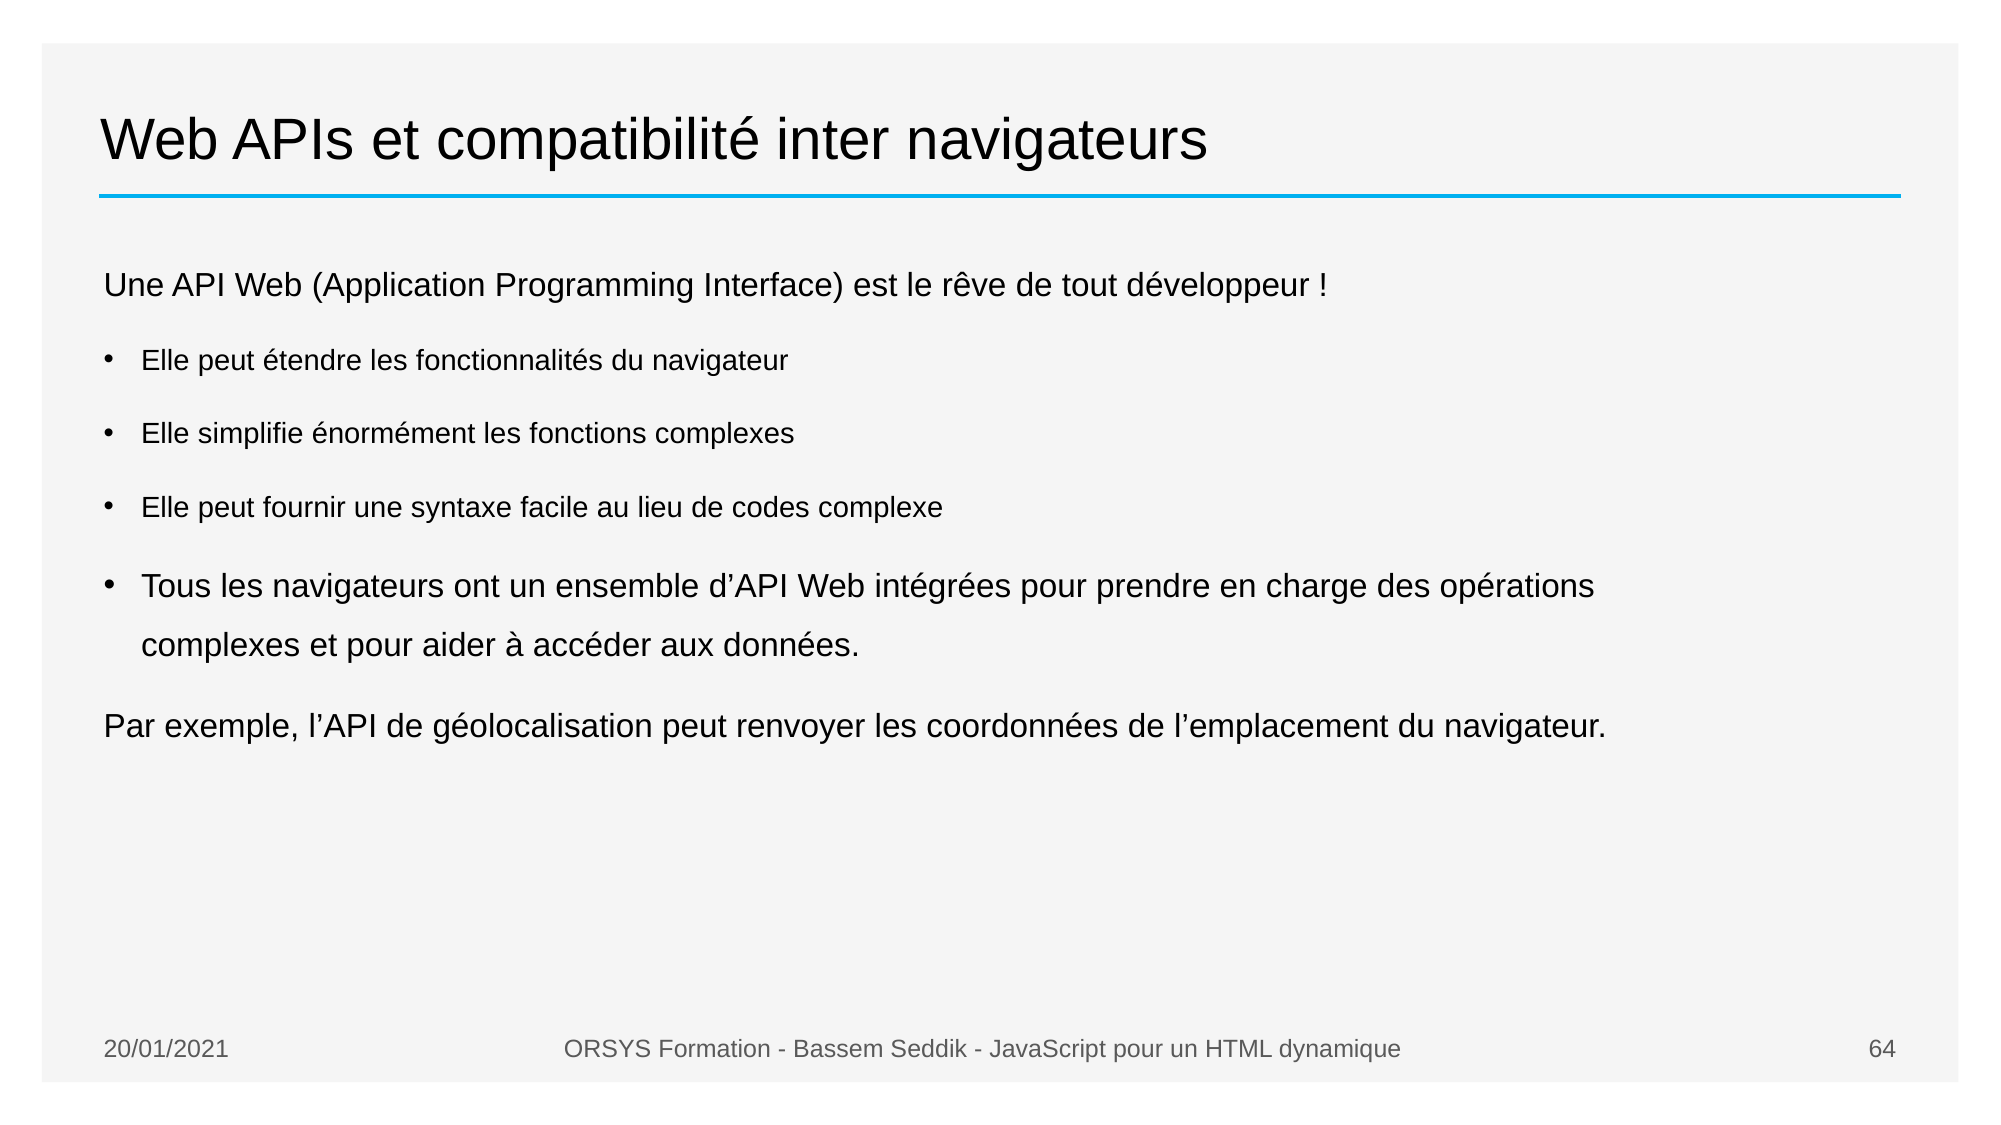

# Web APIs et compatibilité inter navigateurs
Une API Web (Application Programming Interface) est le rêve de tout développeur !
Elle peut étendre les fonctionnalités du navigateur
Elle simplifie énormément les fonctions complexes
Elle peut fournir une syntaxe facile au lieu de codes complexe
Tous les navigateurs ont un ensemble d’API Web intégrées pour prendre en charge des opérations complexes et pour aider à accéder aux données.
Par exemple, l’API de géolocalisation peut renvoyer les coordonnées de l’emplacement du navigateur.
20/01/2021
ORSYS Formation - Bassem Seddik - JavaScript pour un HTML dynamique
64